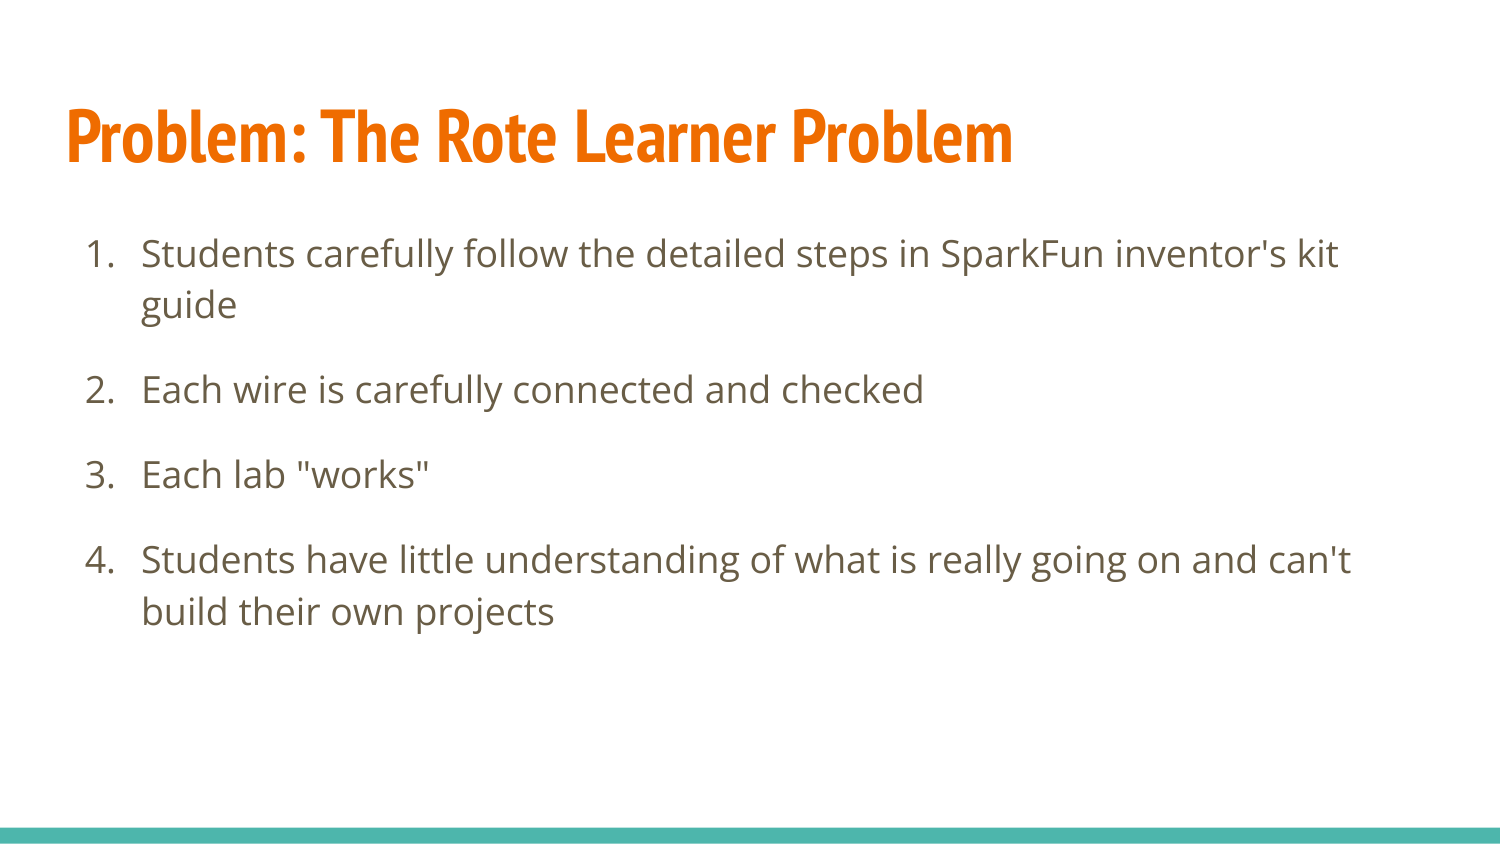

# Problem: The Rote Learner Problem
Students carefully follow the detailed steps in SparkFun inventor's kit guide
Each wire is carefully connected and checked
Each lab "works"
Students have little understanding of what is really going on and can't build their own projects